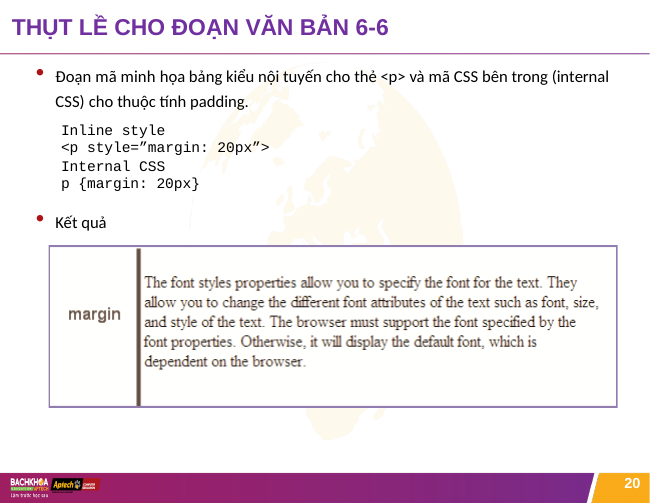

# THỤT LỀ CHO ĐOẠN VĂN BẢN 6-6
Đoạn mã minh họa bảng kiểu nội tuyến cho thẻ <p> và mã CSS bên trong (internal
CSS) cho thuộc tính padding.
Inline style
<p style=”margin: 20px”>
Internal CSS
p {margin: 20px}

Kết quả

20